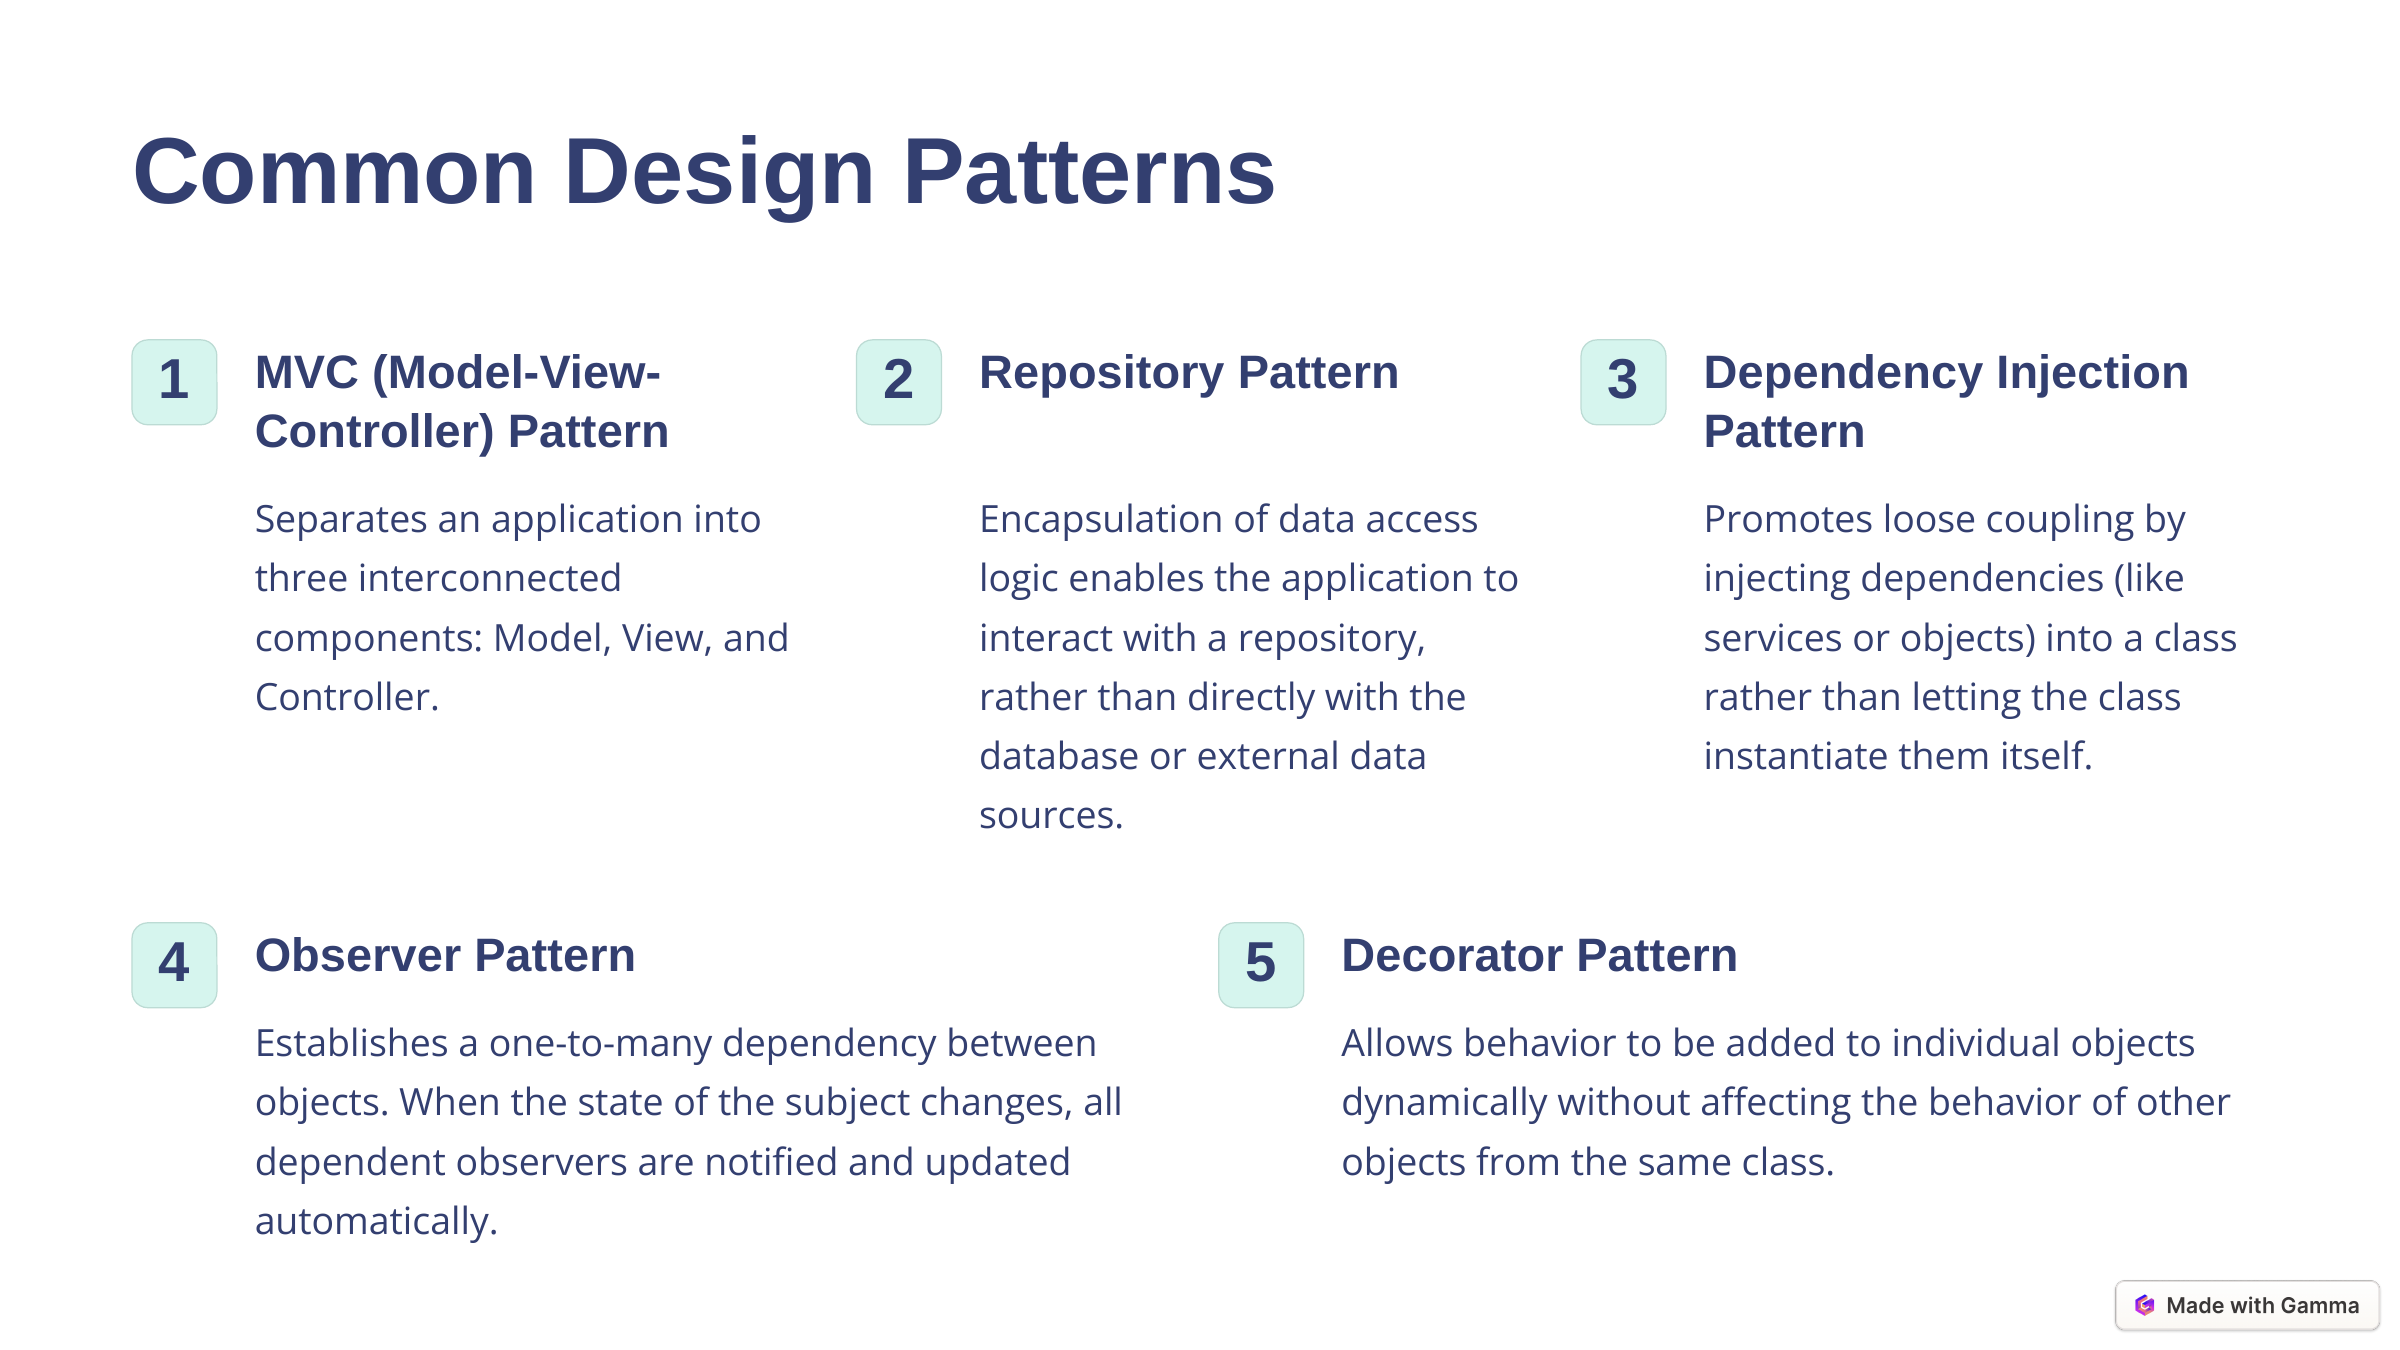

Common Design Patterns

MVC (Model-View-Controller) Pattern

Repository Pattern

Dependency Injection Pattern
1
2
3
Separates an application into three interconnected components: Model, View, and Controller.
Encapsulation of data access logic enables the application to interact with a repository, rather than directly with the database or external data sources.
Promotes loose coupling by injecting dependencies (like services or objects) into a class rather than letting the class instantiate them itself.

Observer Pattern

Decorator Pattern
4
5
Establishes a one-to-many dependency between objects. When the state of the subject changes, all dependent observers are notified and updated automatically.
Allows behavior to be added to individual objects dynamically without affecting the behavior of other objects from the same class.